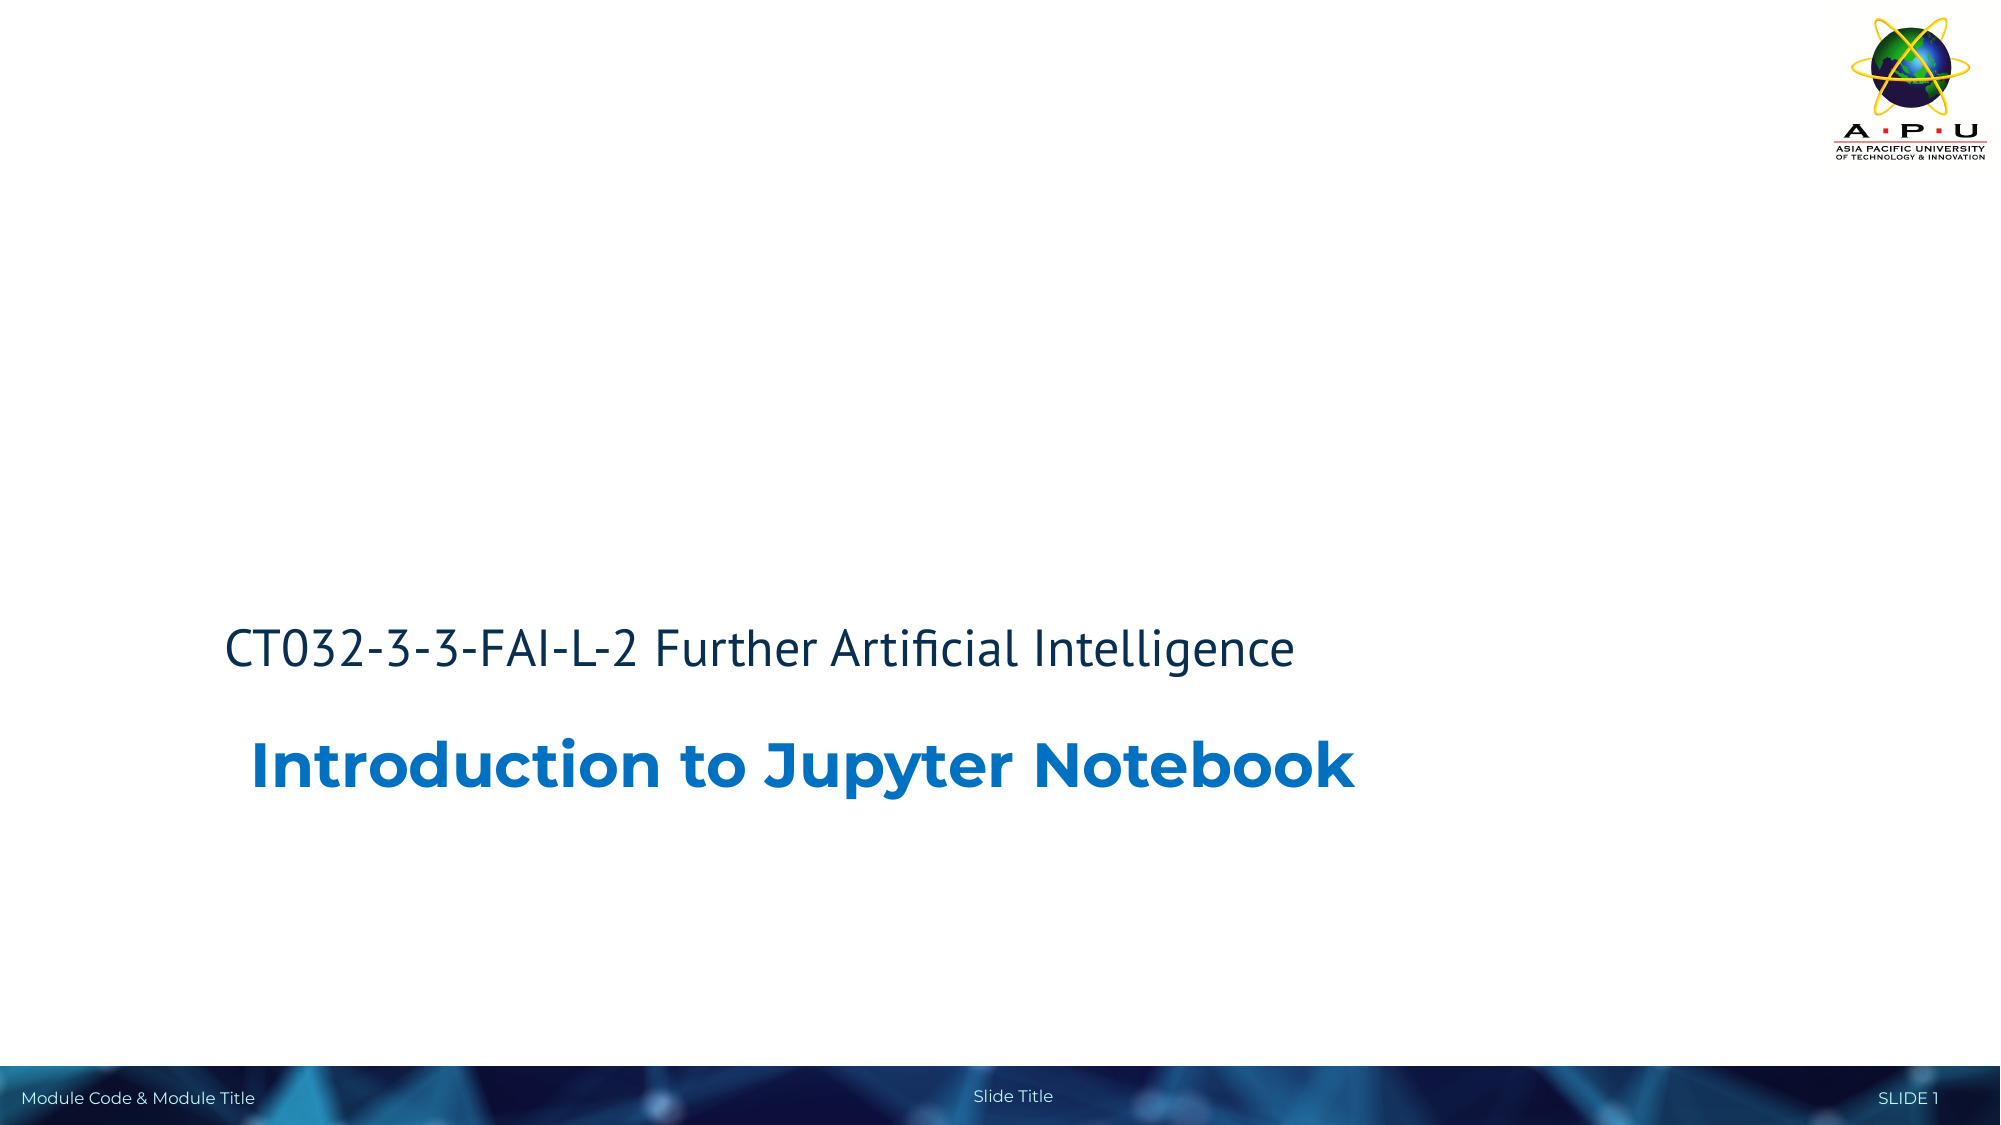

CT032-3-3-FAI-L-2 Further Artificial Intelligence
Introduction to Jupyter Notebook